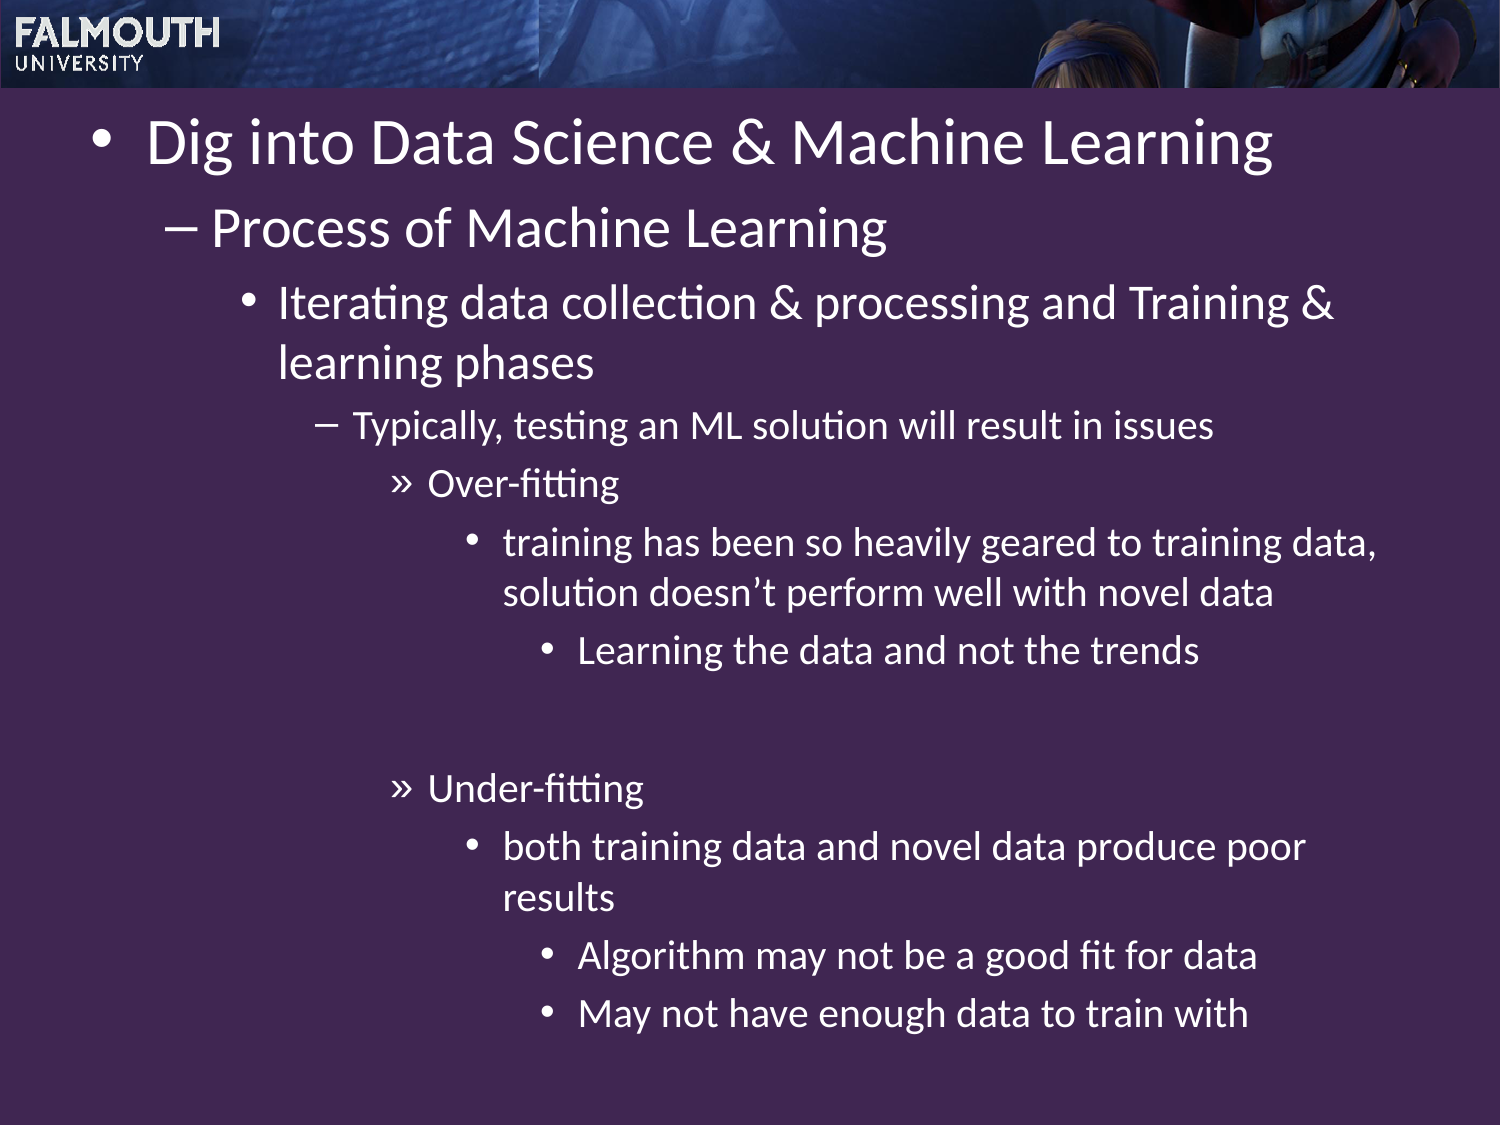

Dig into Data Science & Machine Learning
Process of Machine Learning
Iterating data collection & processing and Training & learning phases
Typically, testing an ML solution will result in issues
Over-fitting
training has been so heavily geared to training data, solution doesn’t perform well with novel data
Learning the data and not the trends

Under-fitting
both training data and novel data produce poor results
Algorithm may not be a good fit for data
May not have enough data to train with